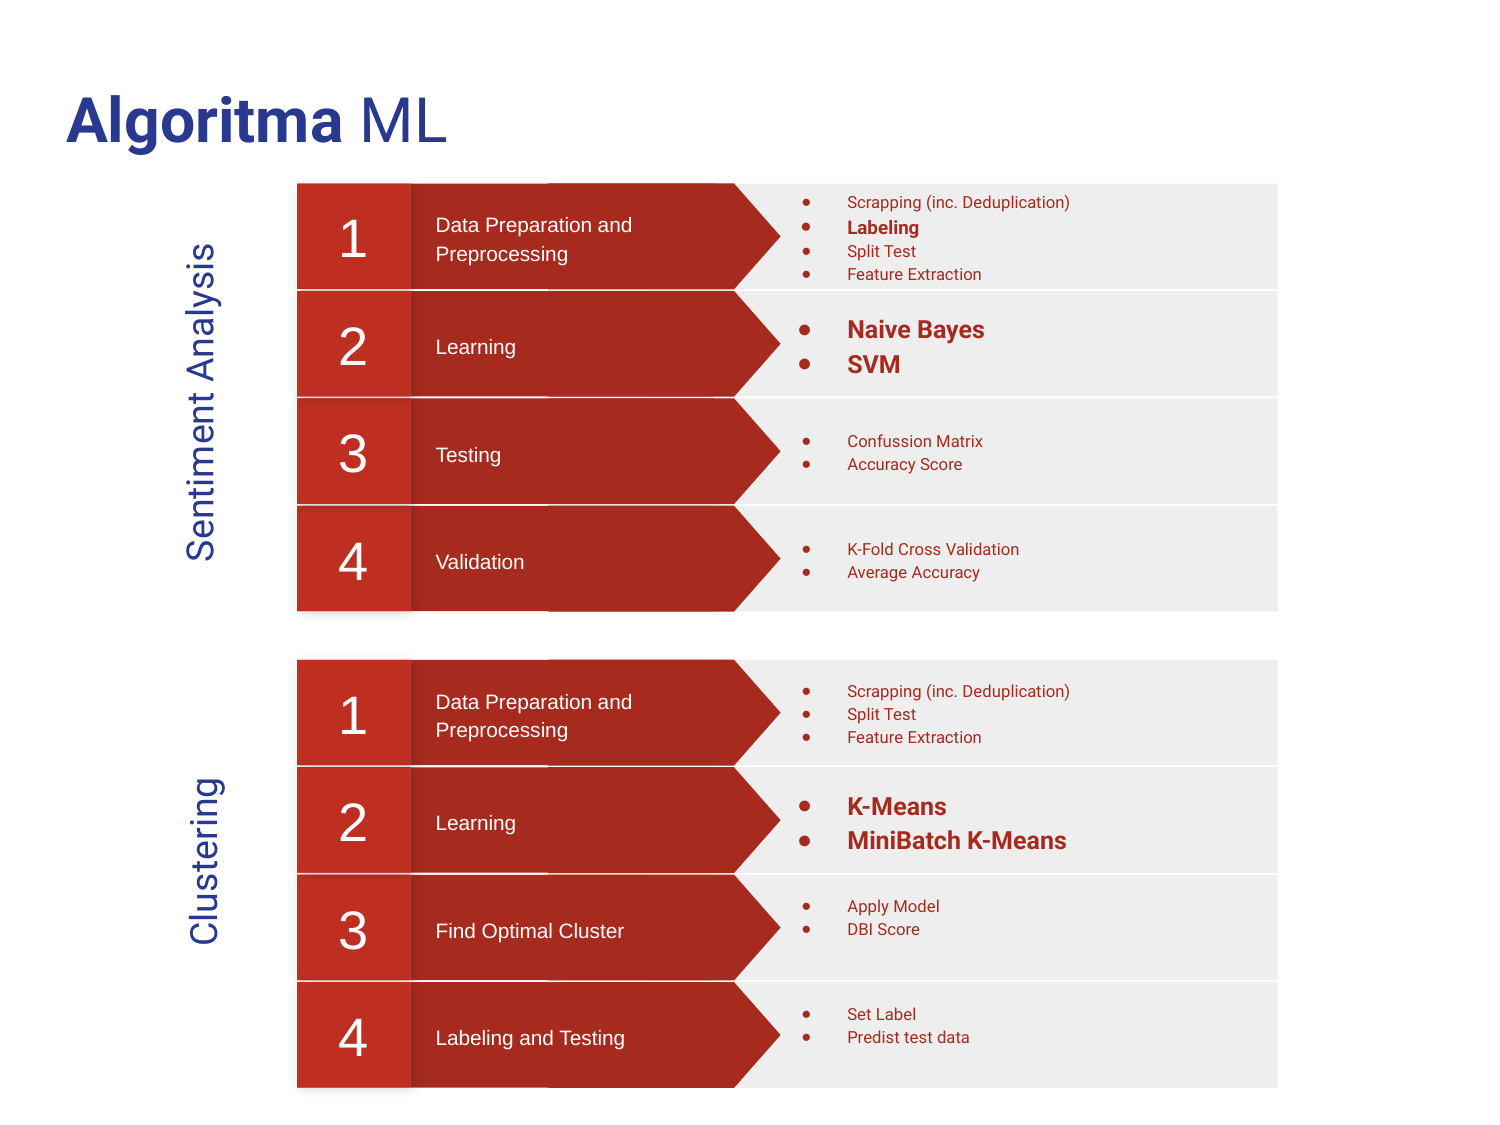

# Algoritma ML

1

Scrapping (inc. Deduplication)
Labeling
Split Test
Feature Extraction
Data Preparation and Preprocessing

2

Naive Bayes
SVM
Learning
Sentiment Analysis

3

Confussion Matrix
Accuracy Score
Testing

4

K-Fold Cross Validation
Average Accuracy
Validation

1

Scrapping (inc. Deduplication)
Split Test
Feature Extraction
Data Preparation and Preprocessing

2

K-Means
MiniBatch K-Means
Learning
Clustering

3

Apply Model
DBI Score

Find Optimal Cluster

4

Set Label
Predist test data

Labeling and Testing